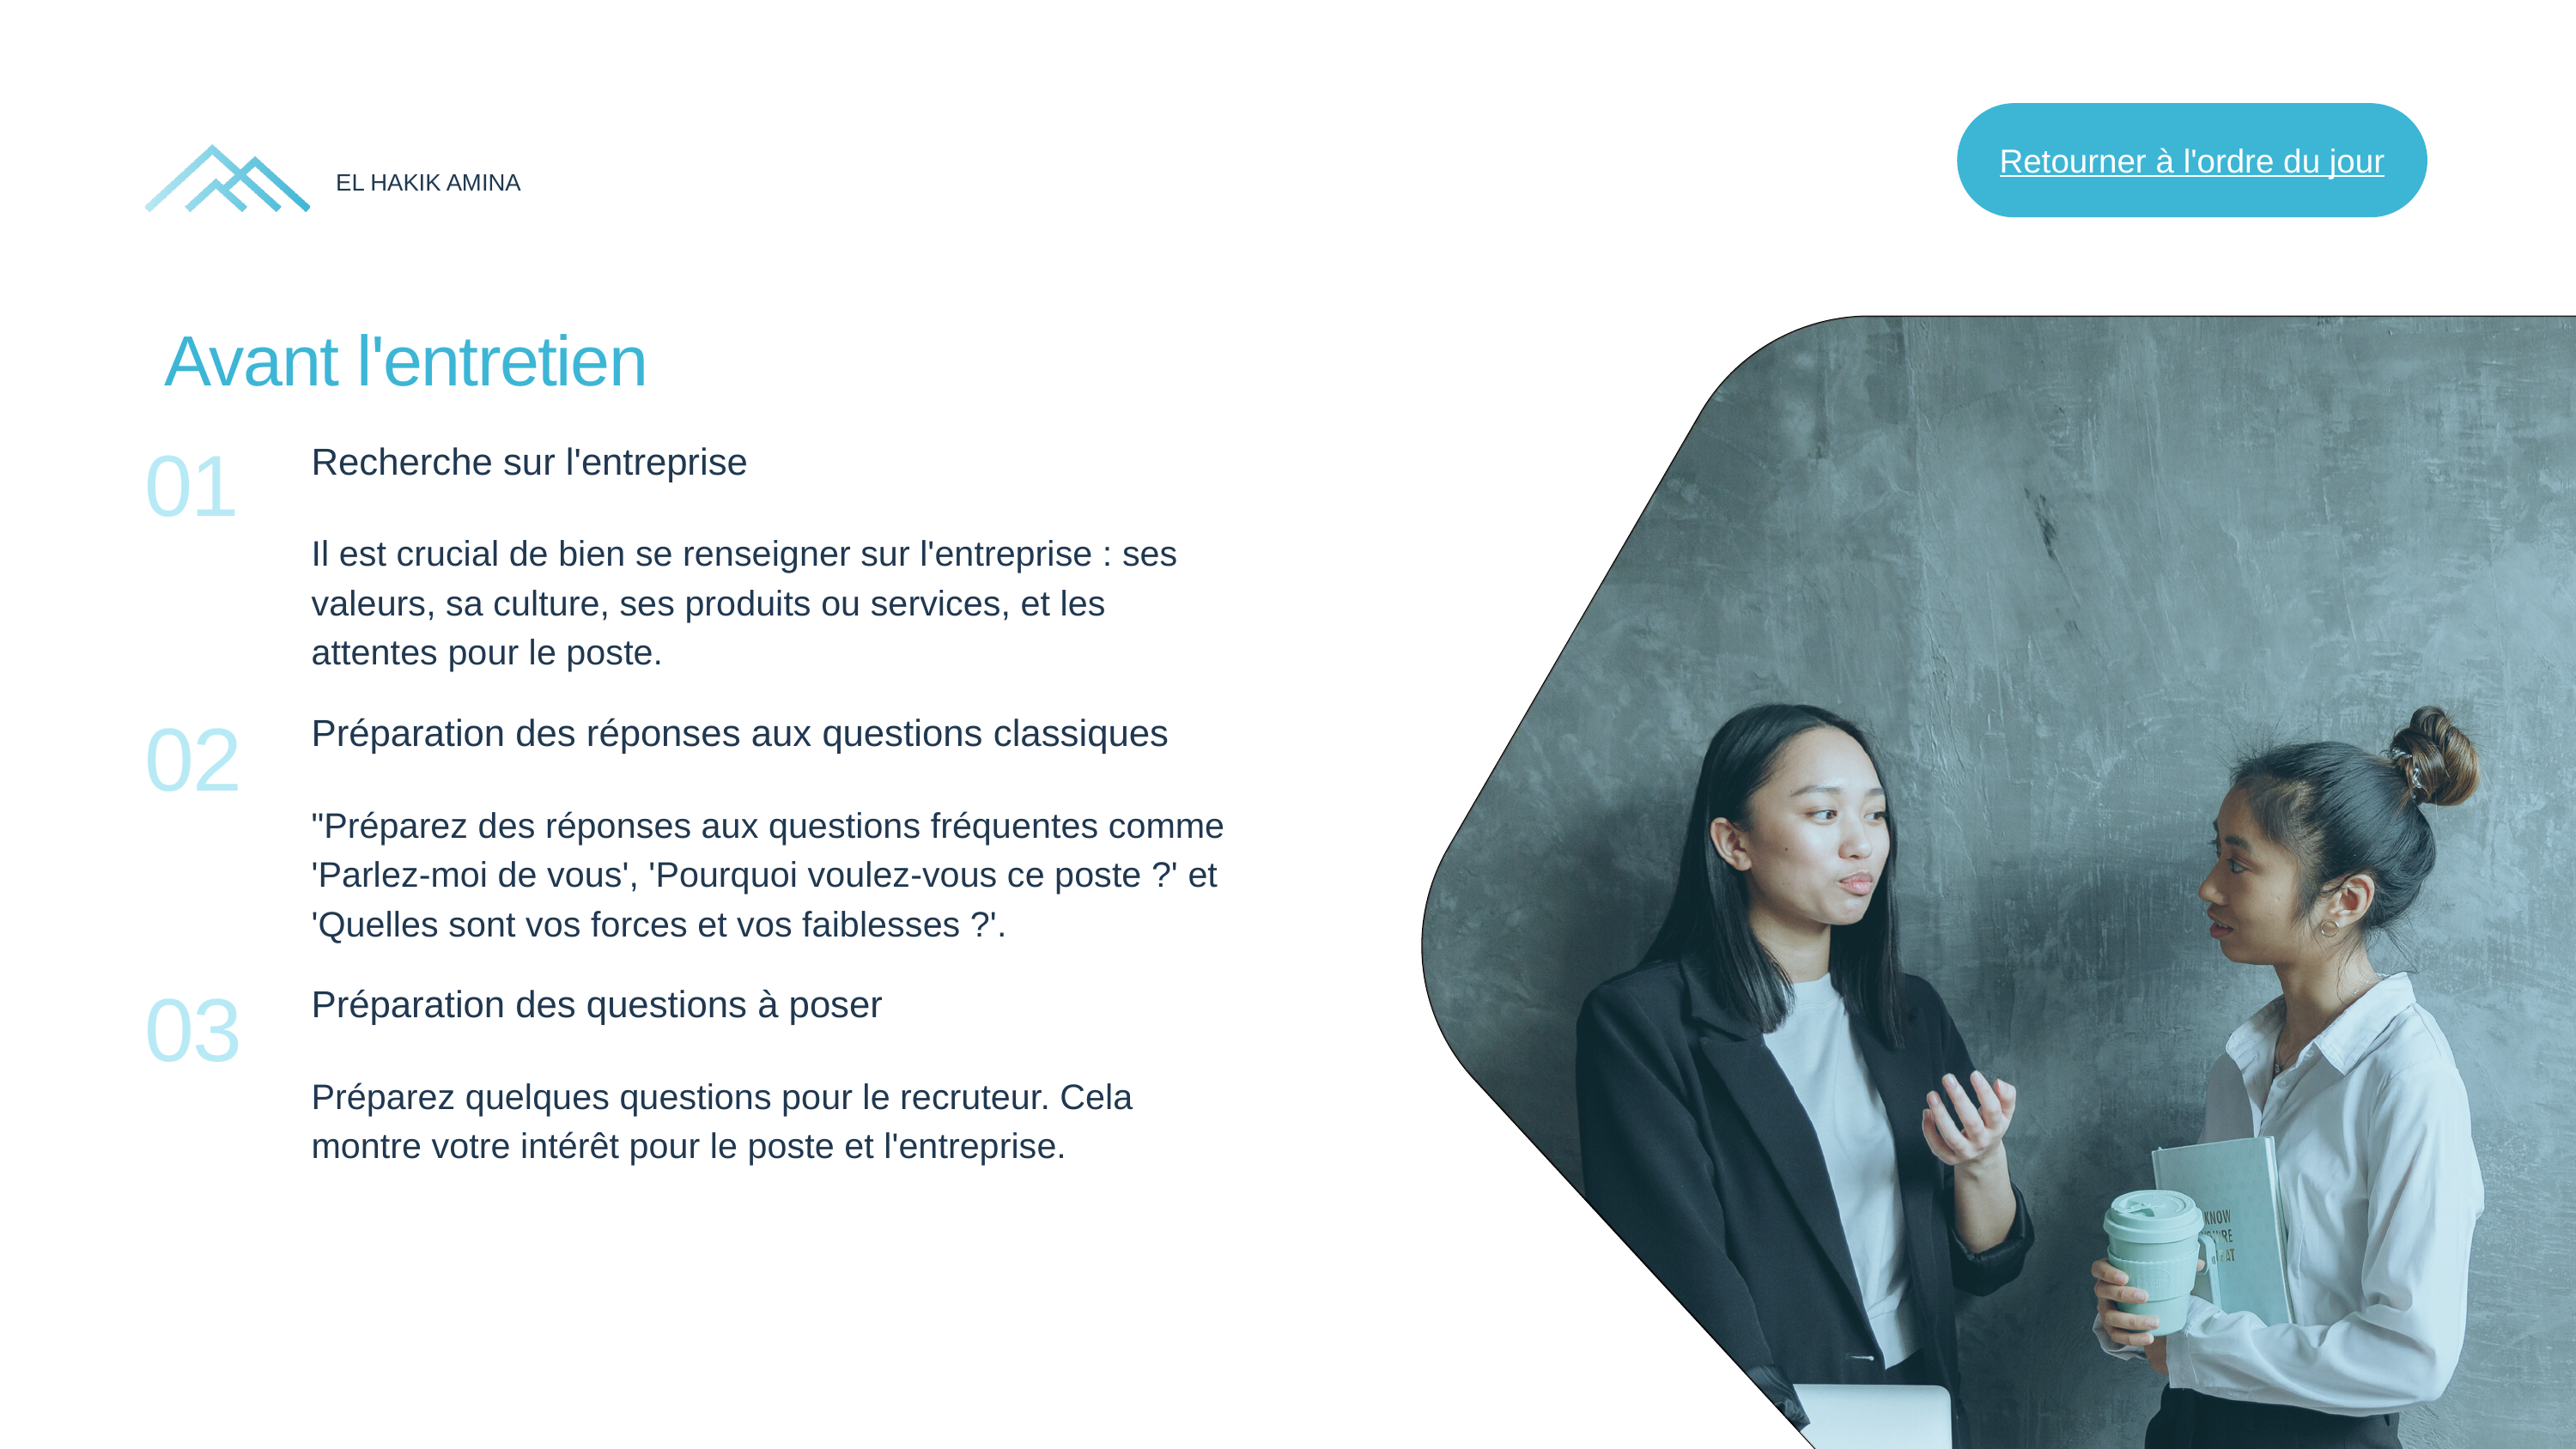

Retourner à l'ordre du jour

EL HAKIK AMINA
 Avant l'entretien

01
Recherche sur l'entreprise
Il est crucial de bien se renseigner sur l'entreprise : ses valeurs, sa culture, ses produits ou services, et les attentes pour le poste.
02
Préparation des réponses aux questions classiques
"Préparez des réponses aux questions fréquentes comme 'Parlez-moi de vous', 'Pourquoi voulez-vous ce poste ?' et 'Quelles sont vos forces et vos faiblesses ?'.
03
Préparation des questions à poser
Préparez quelques questions pour le recruteur. Cela montre votre intérêt pour le poste et l'entreprise.